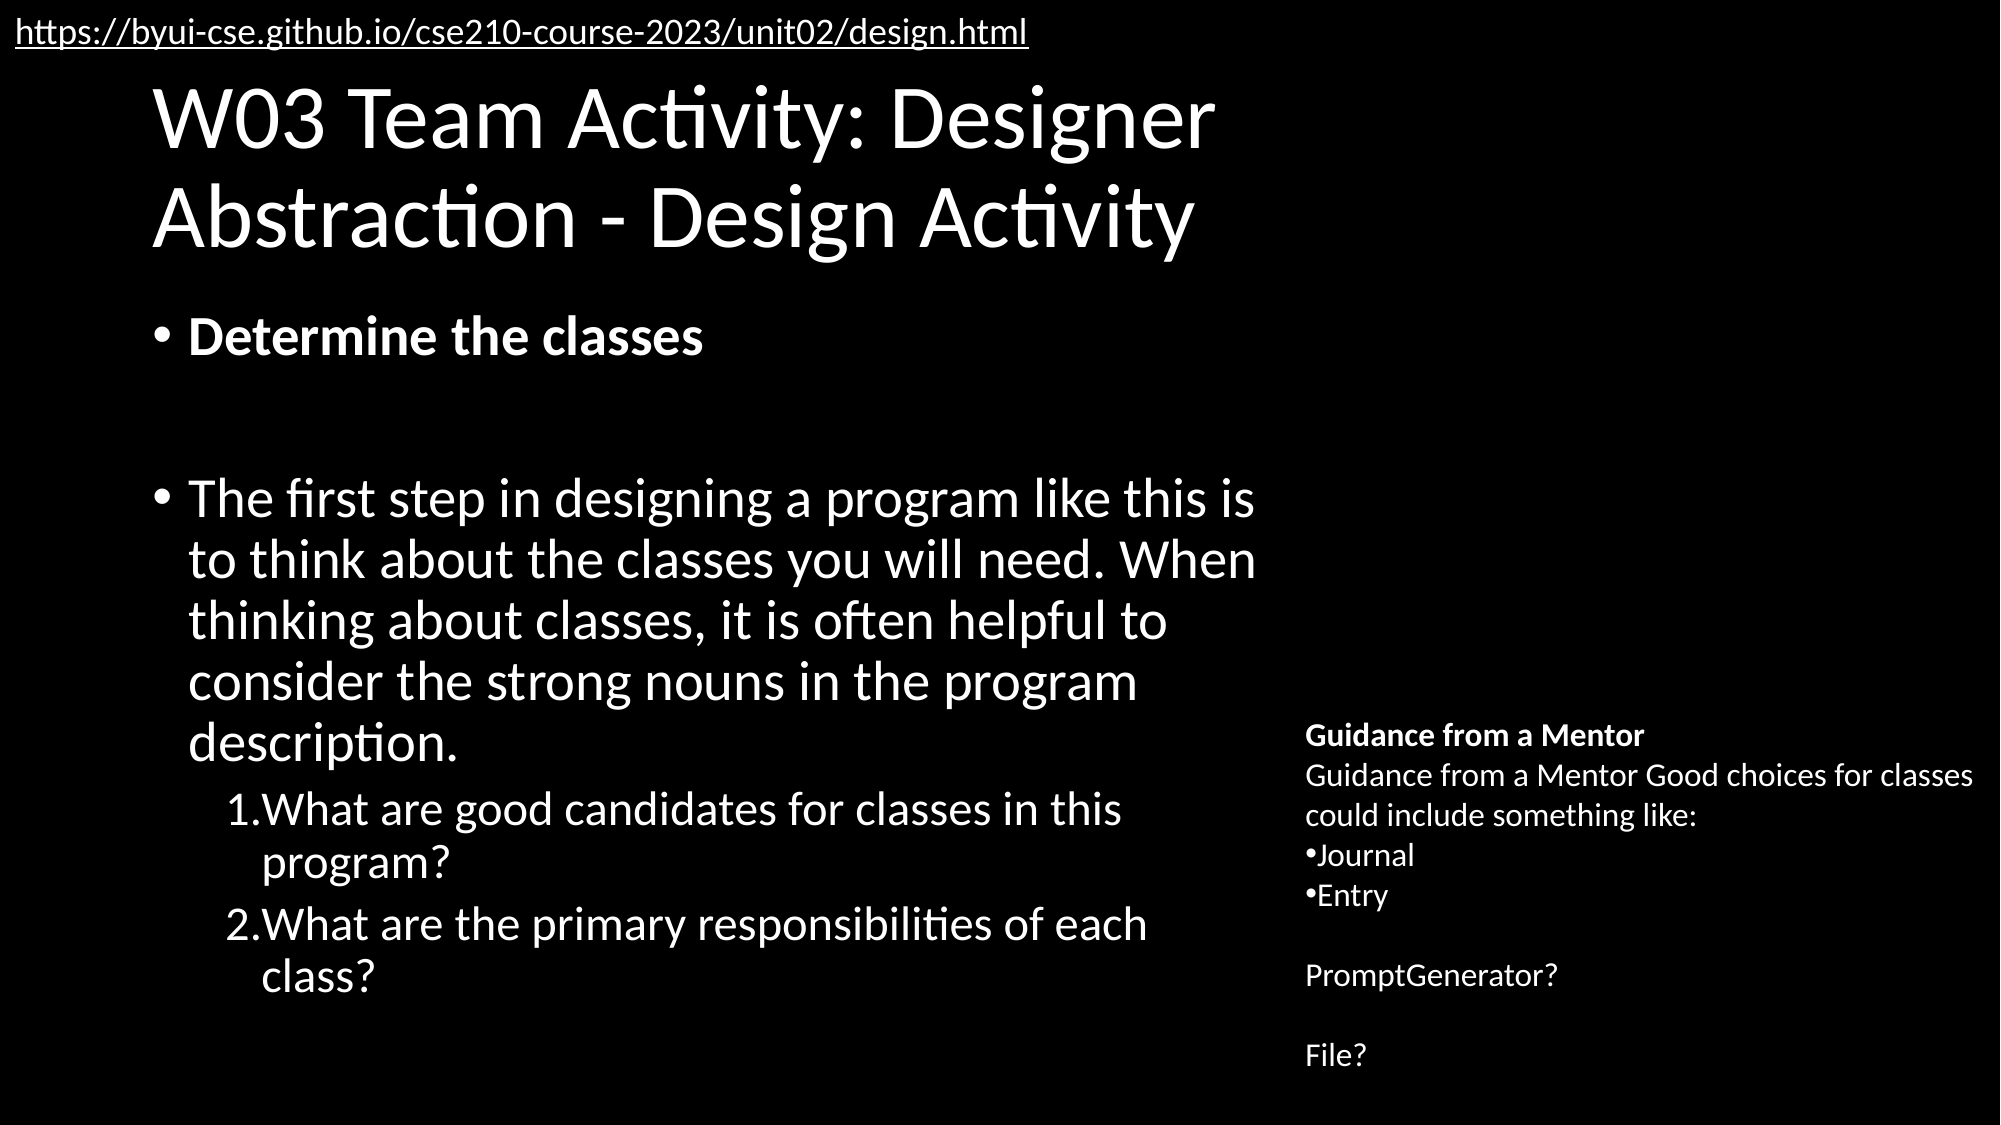

https://byui-cse.github.io/cse210-course-2023/unit02/design.html
# W03 Team Activity: Designer Abstraction - Design Activity
Determine the classes

The first step in designing a program like this is to think about the classes you will need. When thinking about classes, it is often helpful to consider the strong nouns in the program description.
What are good candidates for classes in this program?
What are the primary responsibilities of each class?

Guidance from a Mentor
Guidance from a Mentor Good choices for classes could include something like:
Journal
Entry

PromptGenerator?

File?